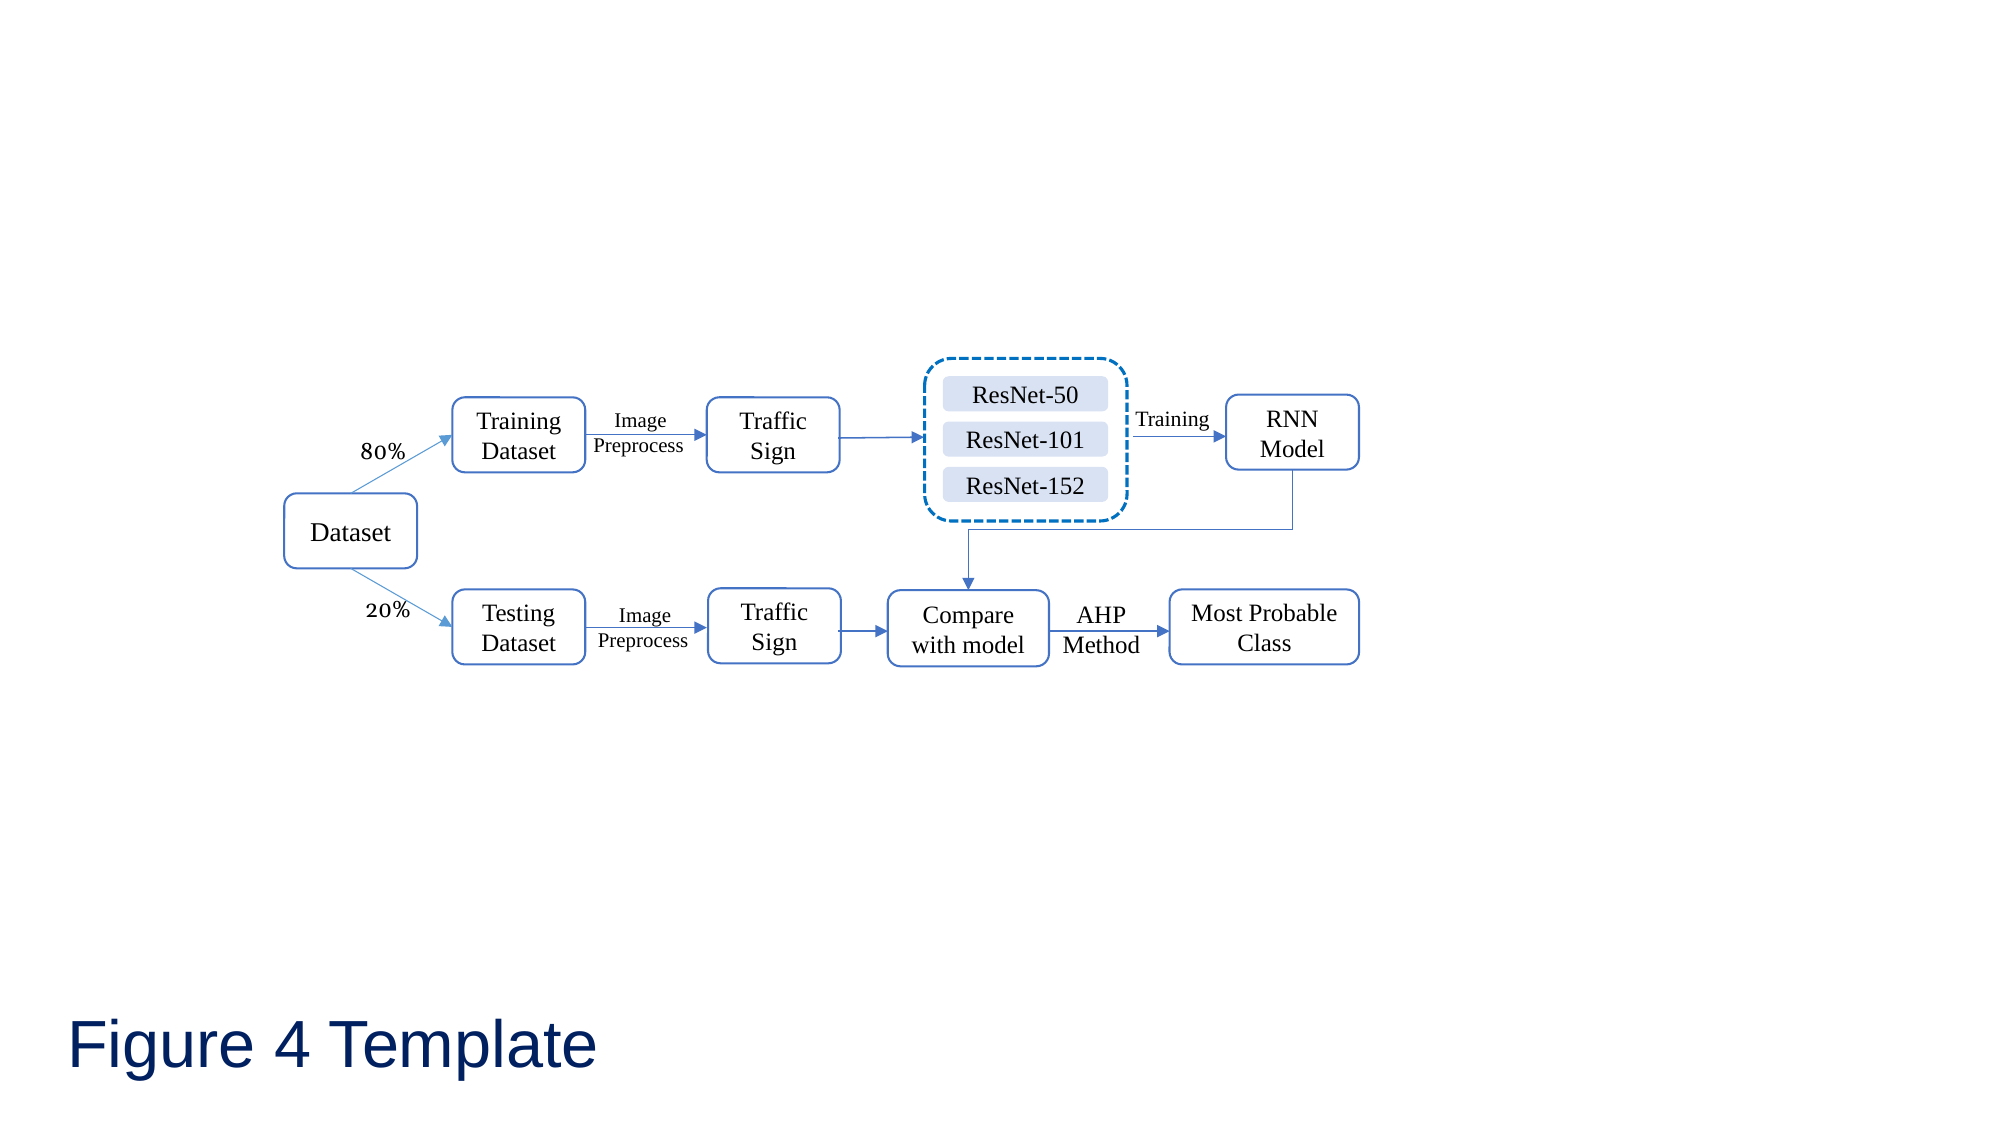

ResNet-50
ResNet-101
ResNet-152
RNN
Model
Training
Training Dataset
Traffic Sign
80%
Dataset
20%
Traffic Sign
Testing Dataset
Most Probable Class
Compare with model
    Image
Preprocess
    Image
Preprocess
AHP
Method
Figure 4 Template